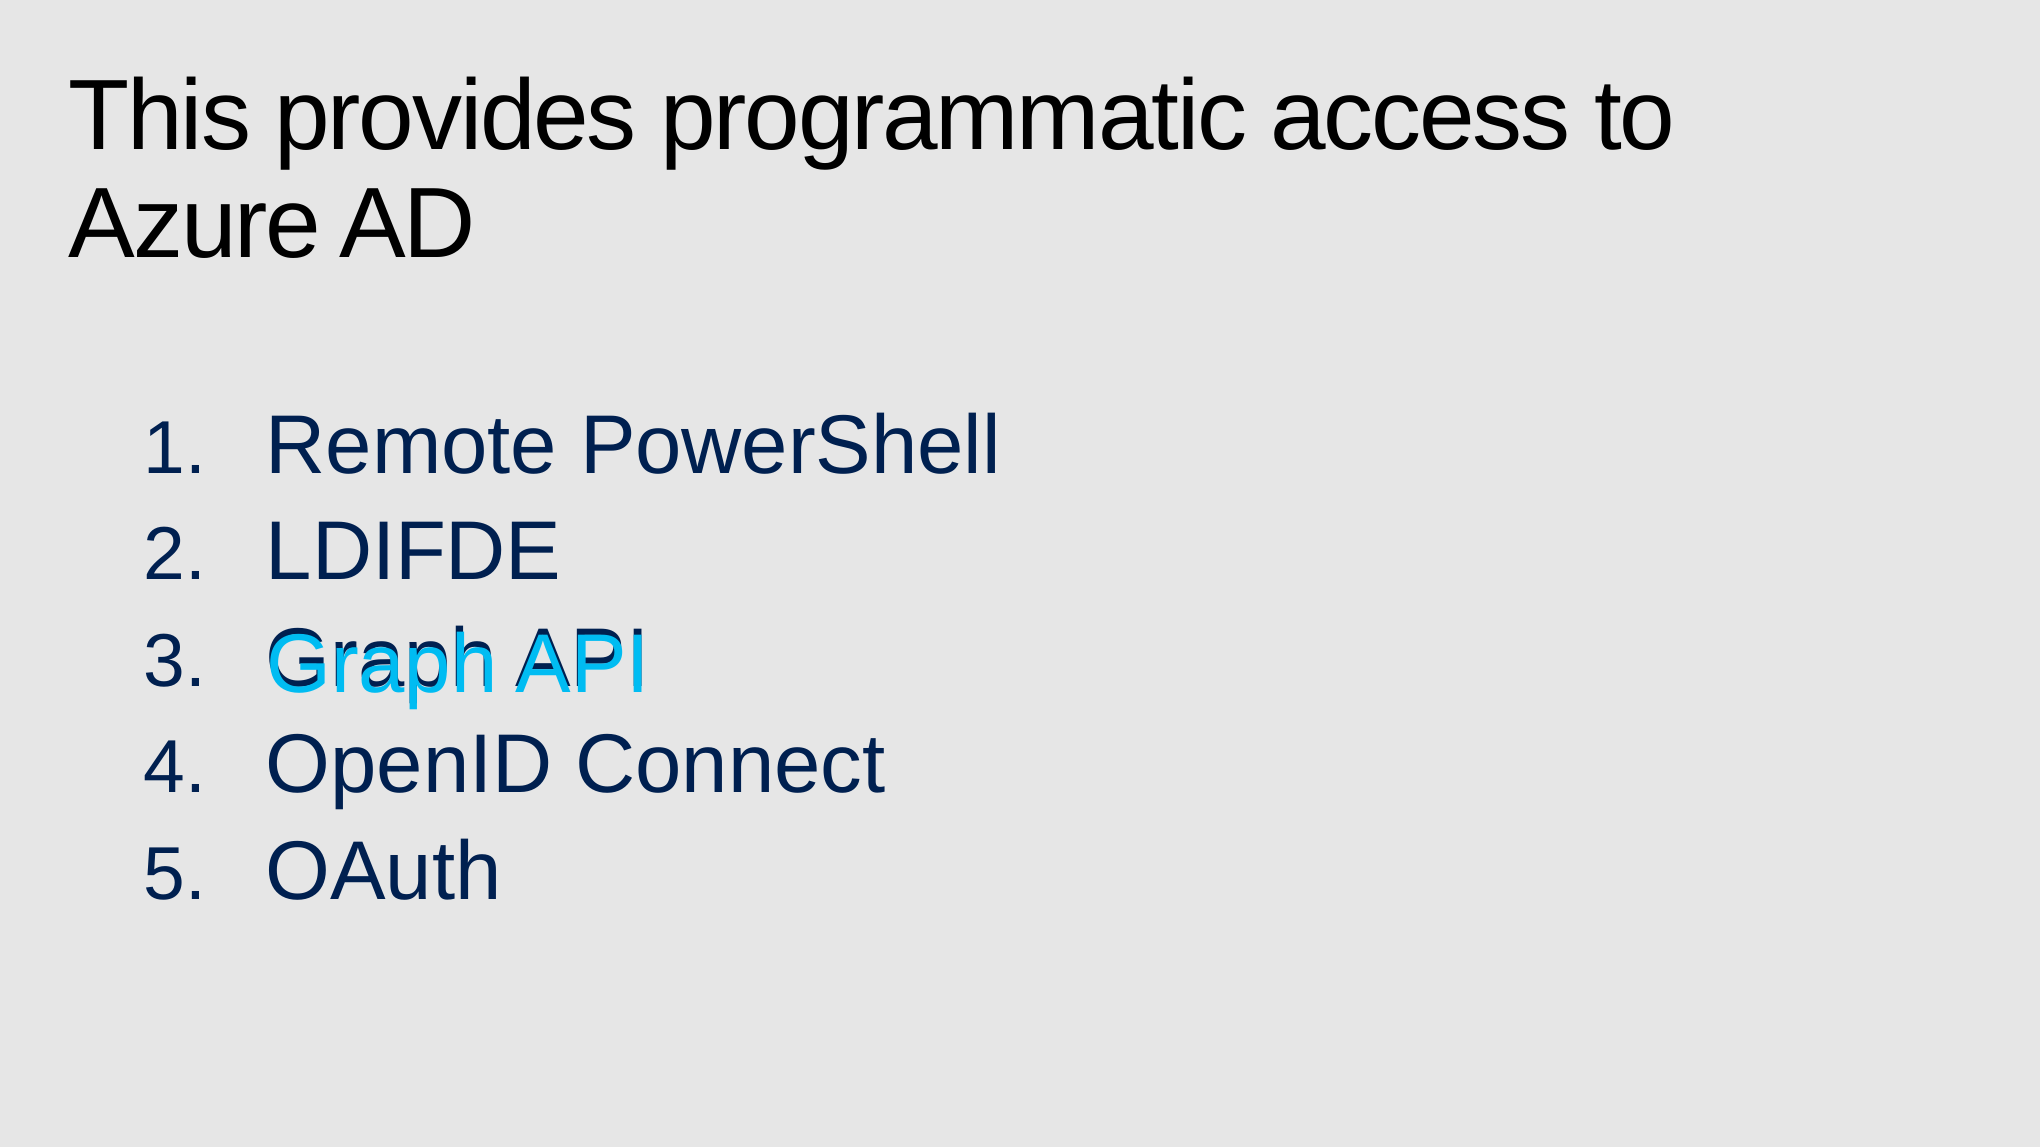

# This provides programmatic access to Azure AD
Remote PowerShell
LDIFDE
Graph API
OpenID Connect
OAuth

Graph API